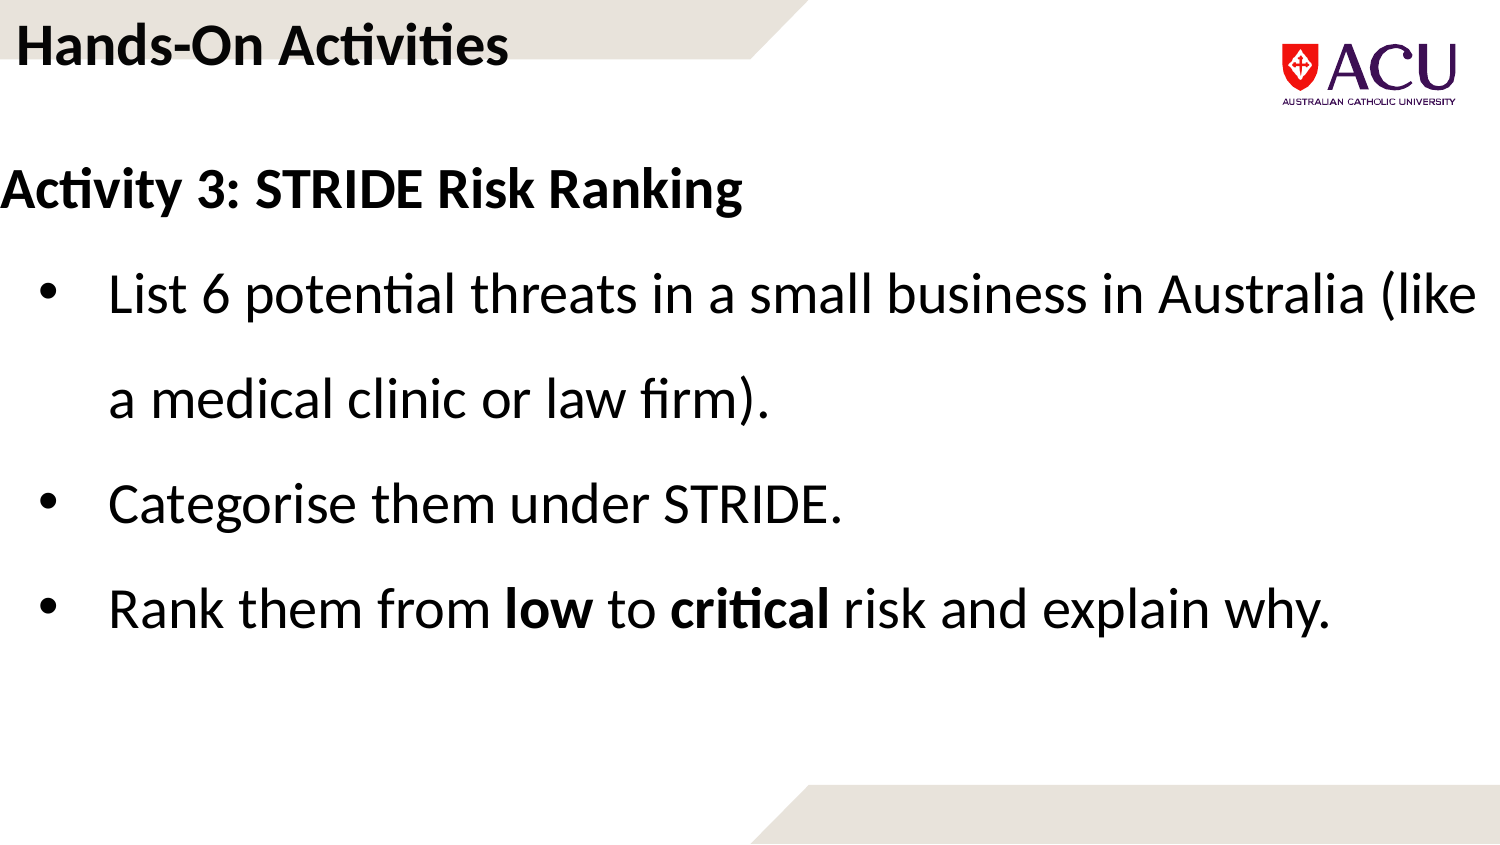

# Hands-On Activities
Activity 3: STRIDE Risk Ranking
List 6 potential threats in a small business in Australia (like a medical clinic or law firm).
Categorise them under STRIDE.
Rank them from low to critical risk and explain why.